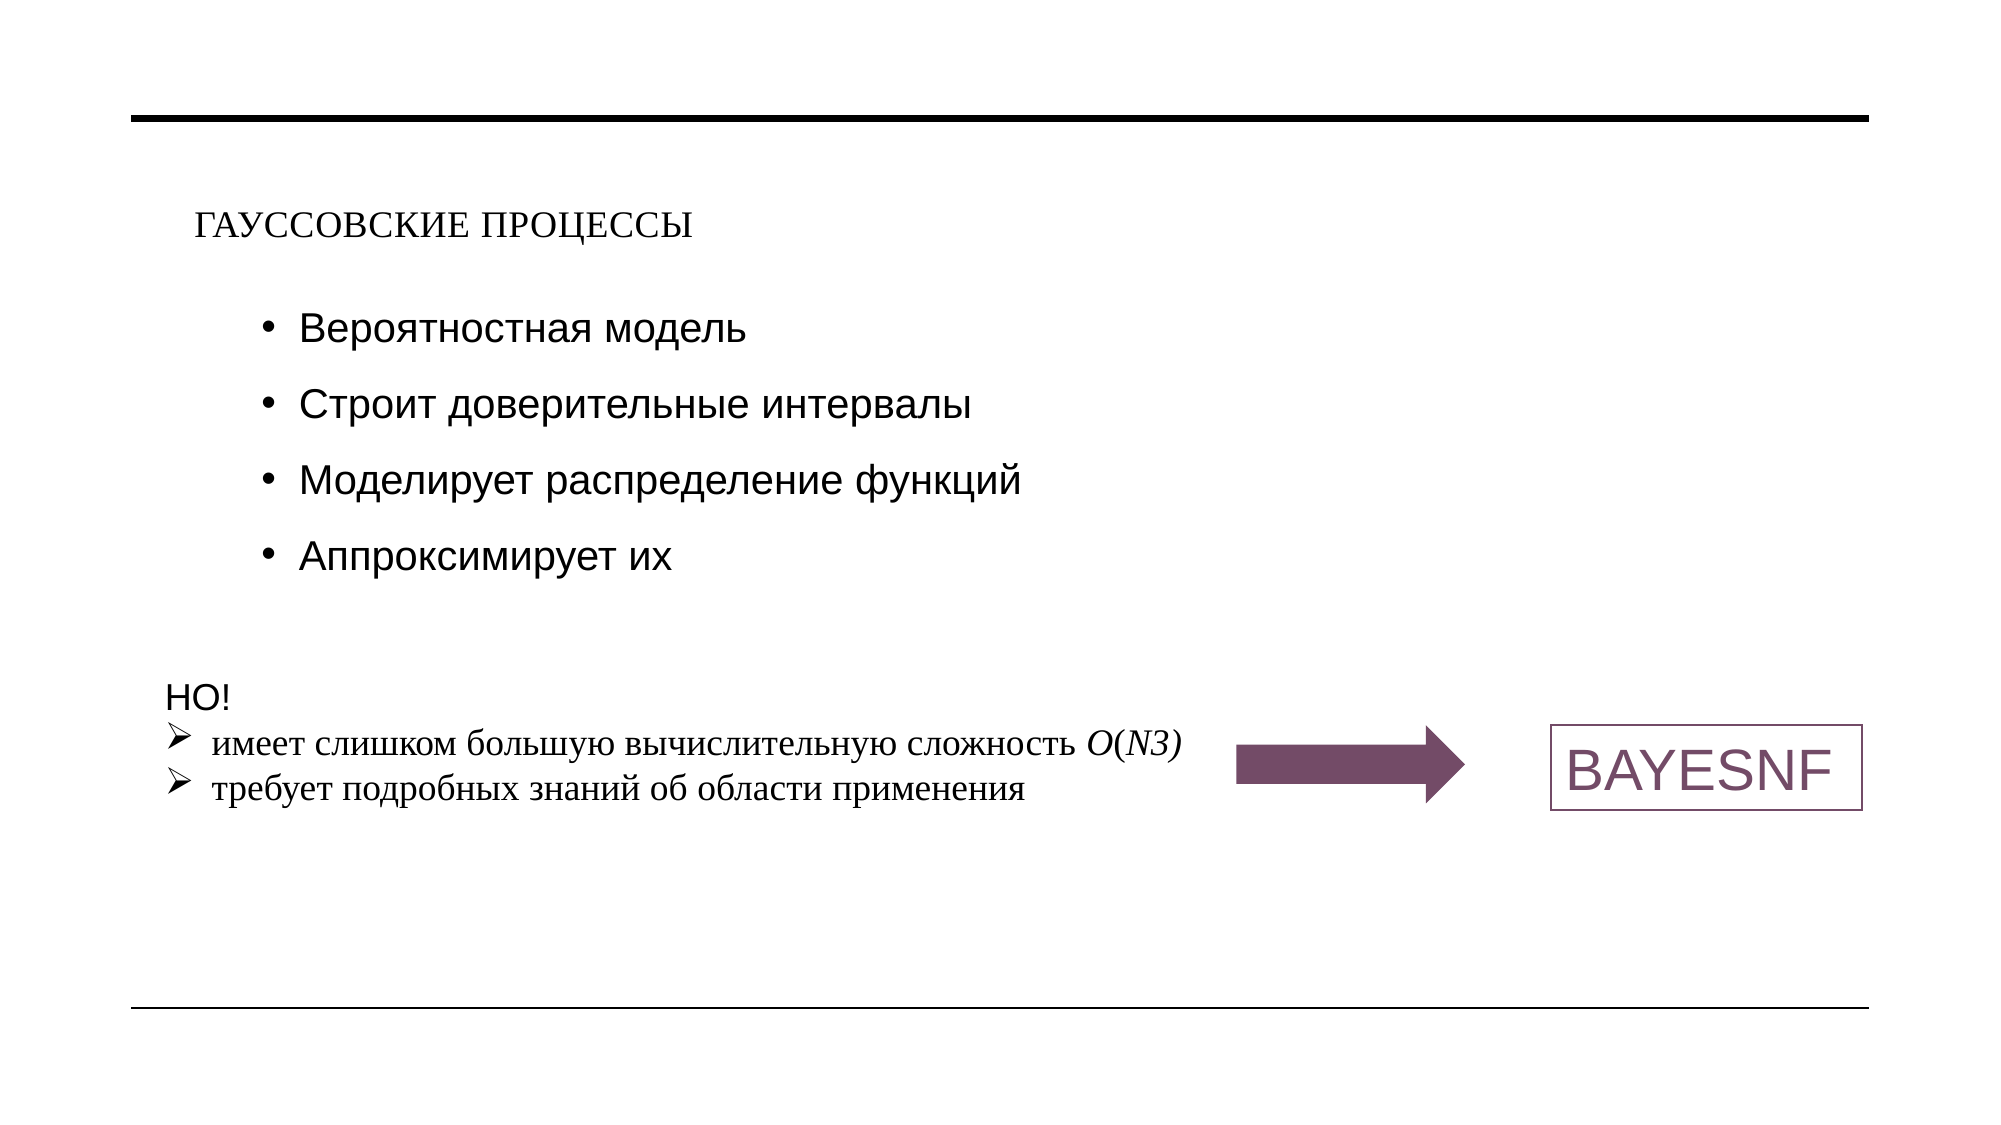

# гауссовские процессы
Вероятностная модель
Строит доверительные интервалы
Моделирует распределение функций
Аппроксимирует их
НО!
имеет слишком большую вычислительную сложность O(N3)
требует подробных знаний об области применения

BAYESNF